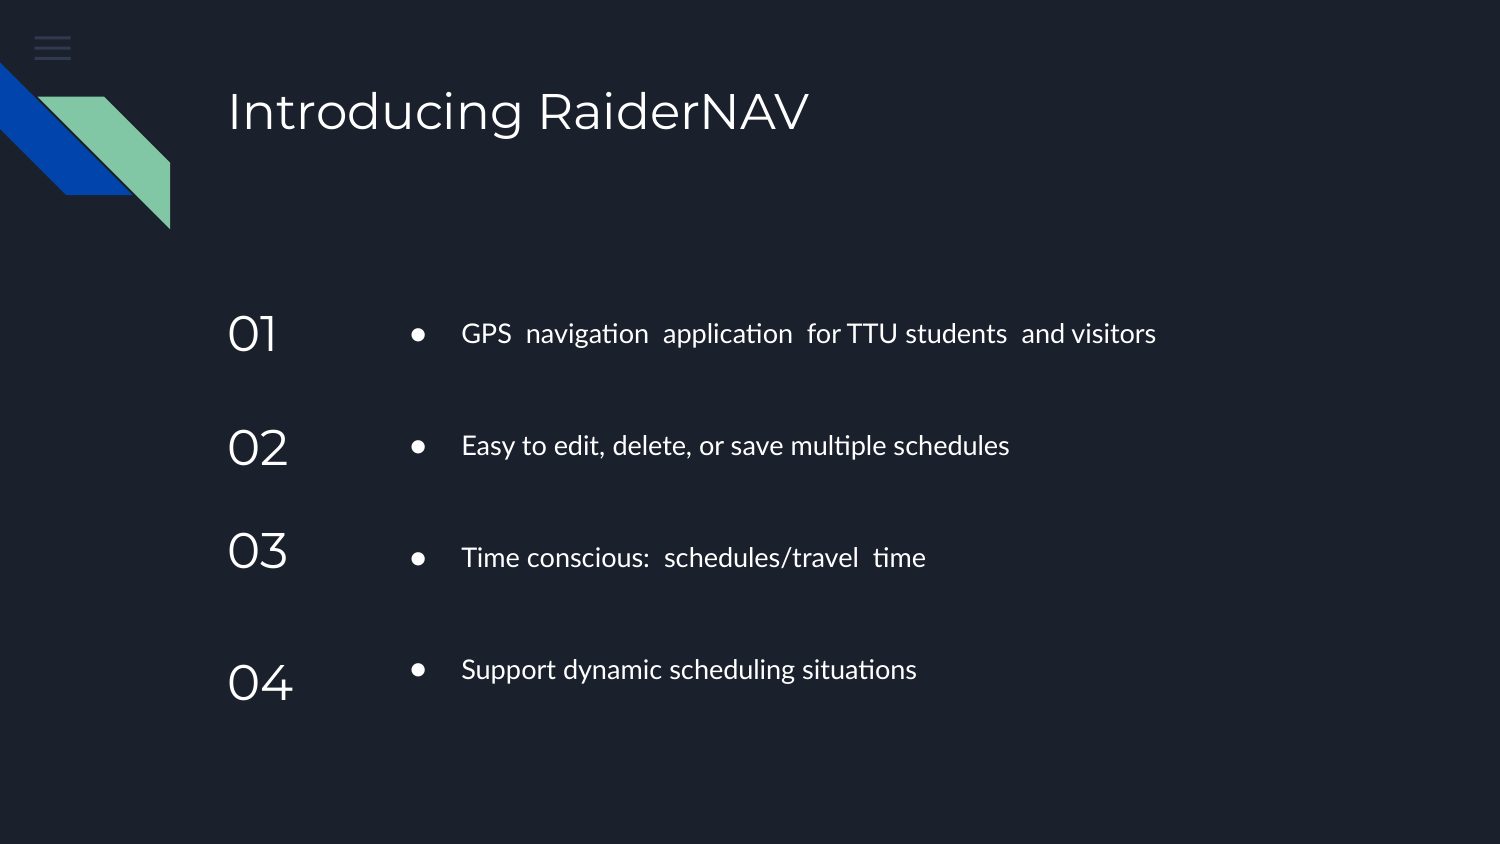

# Introducing RaiderNAV
01

GPS  navigation  application  for TTU students  and visitors

Easy to edit, delete, or save multiple schedules

Time conscious:  schedules/travel  time

Support dynamic scheduling situations
02

03
04